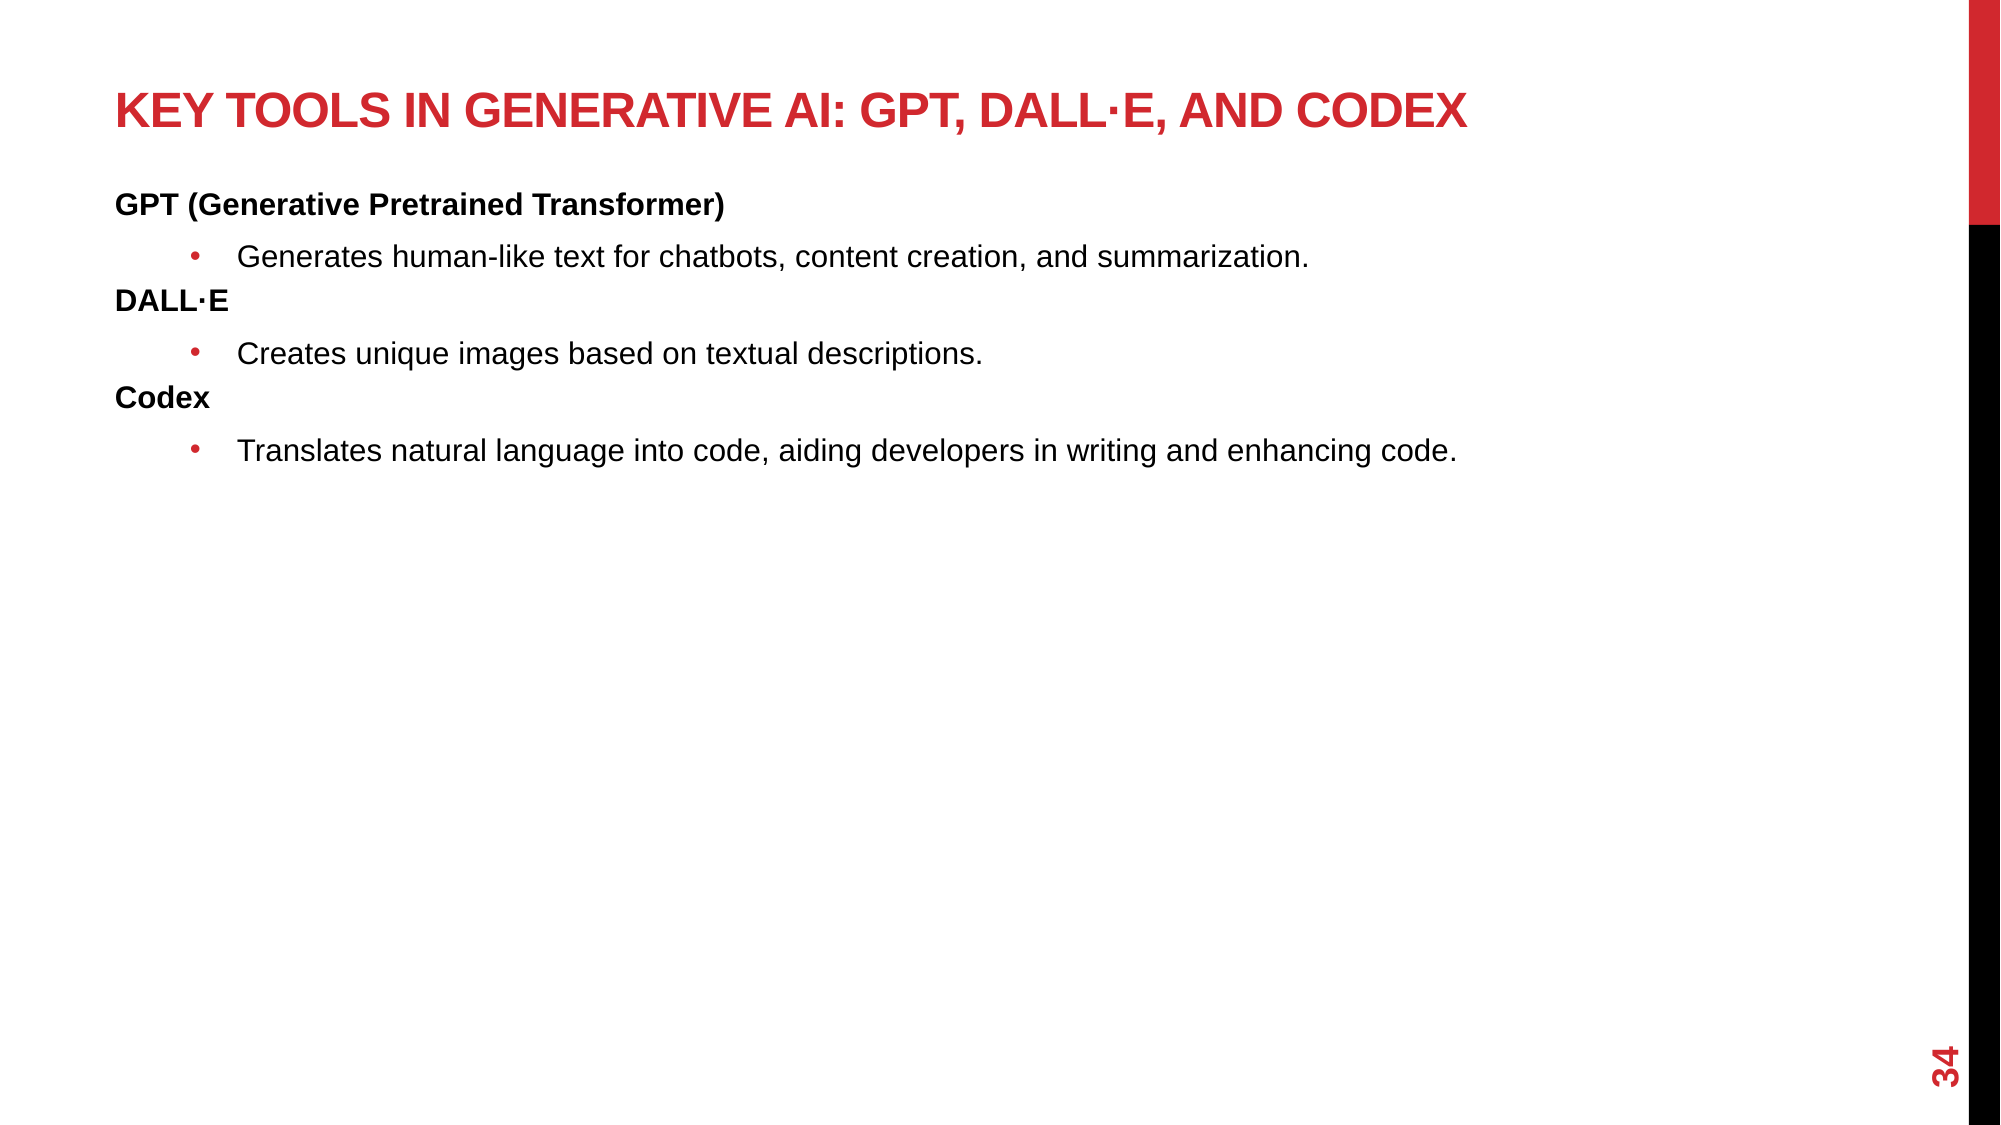

# Key Tools in Generative AI: GPT, DALL·E, and Codex
GPT (Generative Pretrained Transformer)
Generates human-like text for chatbots, content creation, and summarization.
DALL·E
Creates unique images based on textual descriptions.
Codex
Translates natural language into code, aiding developers in writing and enhancing code.
34